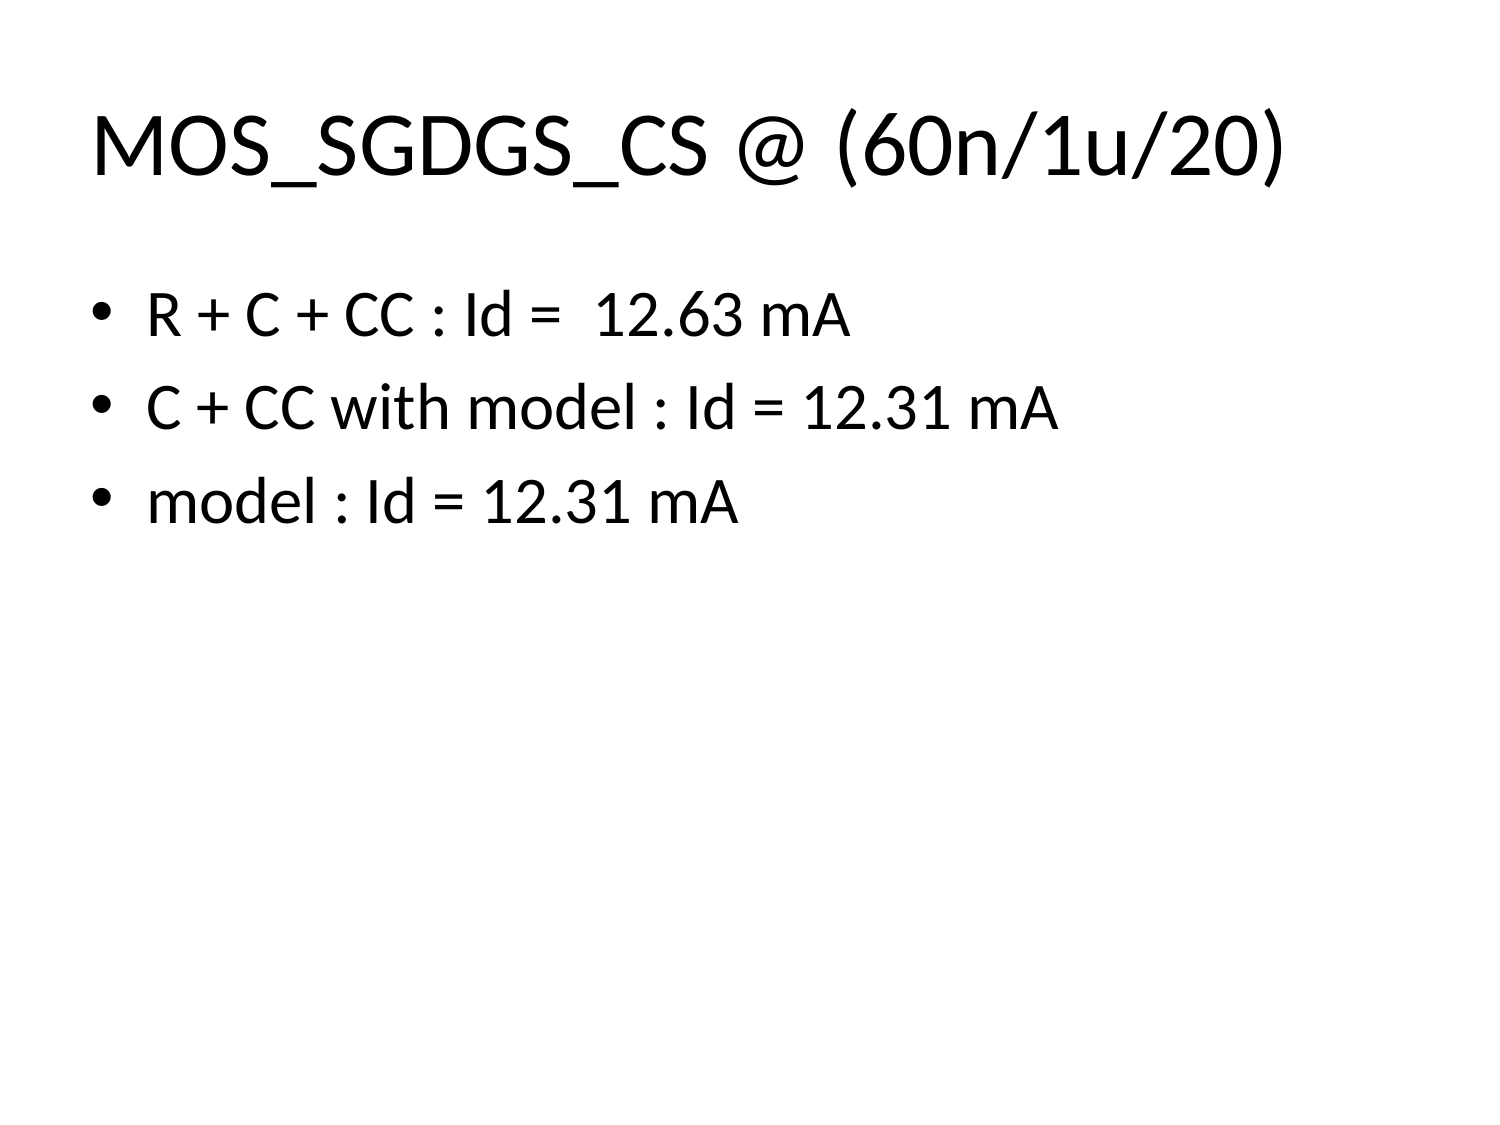

# MOS_SGDGS_CS @ (60n/1u/20)
R + C + CC : Id =  12.63 mA
C + CC with model : Id = 12.31 mA
model : Id = 12.31 mA